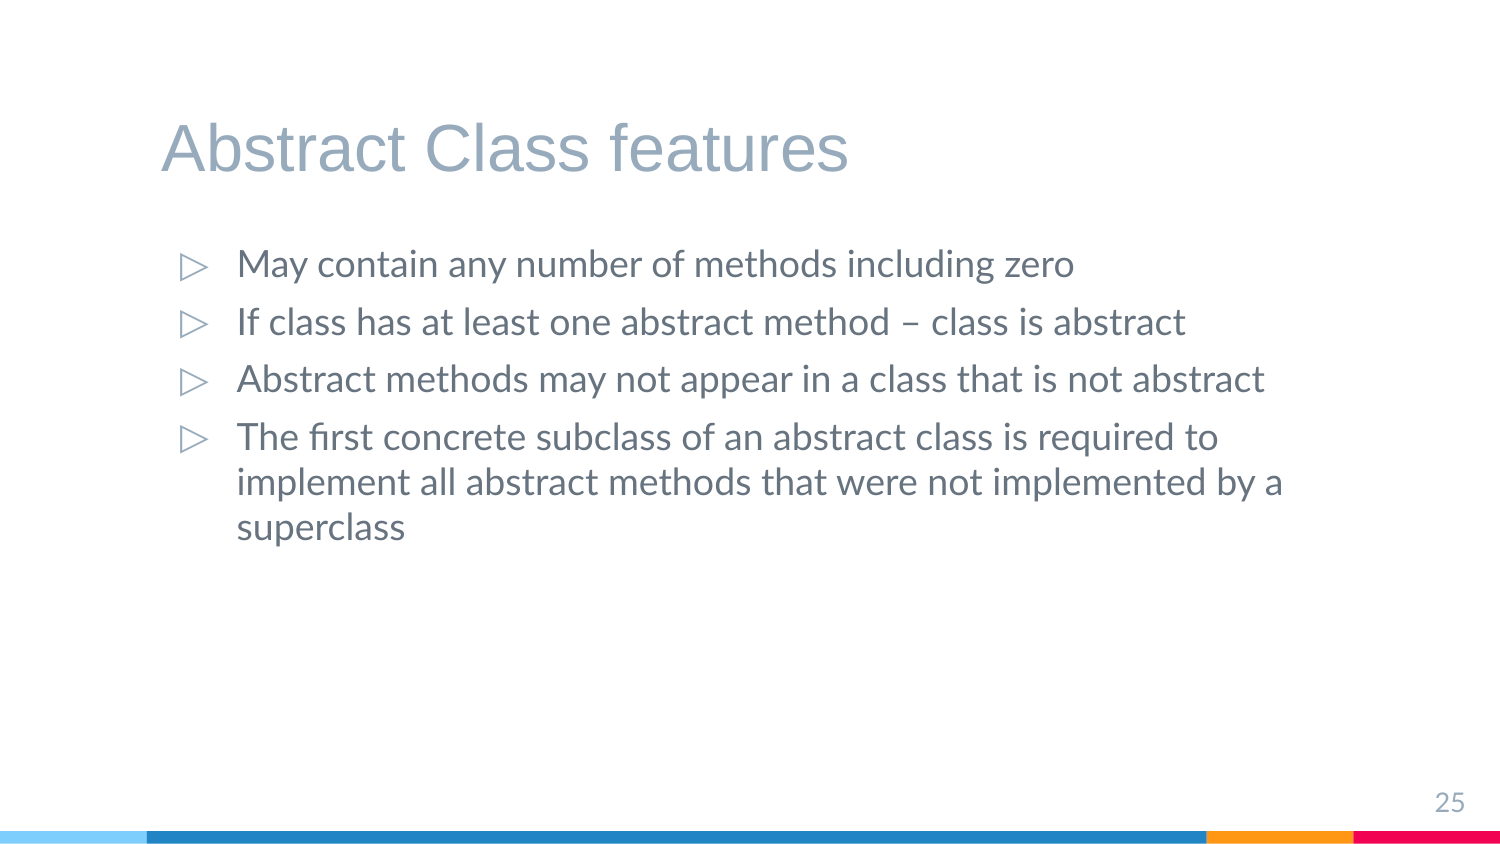

# Abstract Class features
May contain any number of methods including zero
If class has at least one abstract method – class is abstract
Abstract methods may not appear in a class that is not abstract
The first concrete subclass of an abstract class is required to implement all abstract methods that were not implemented by a superclass
25